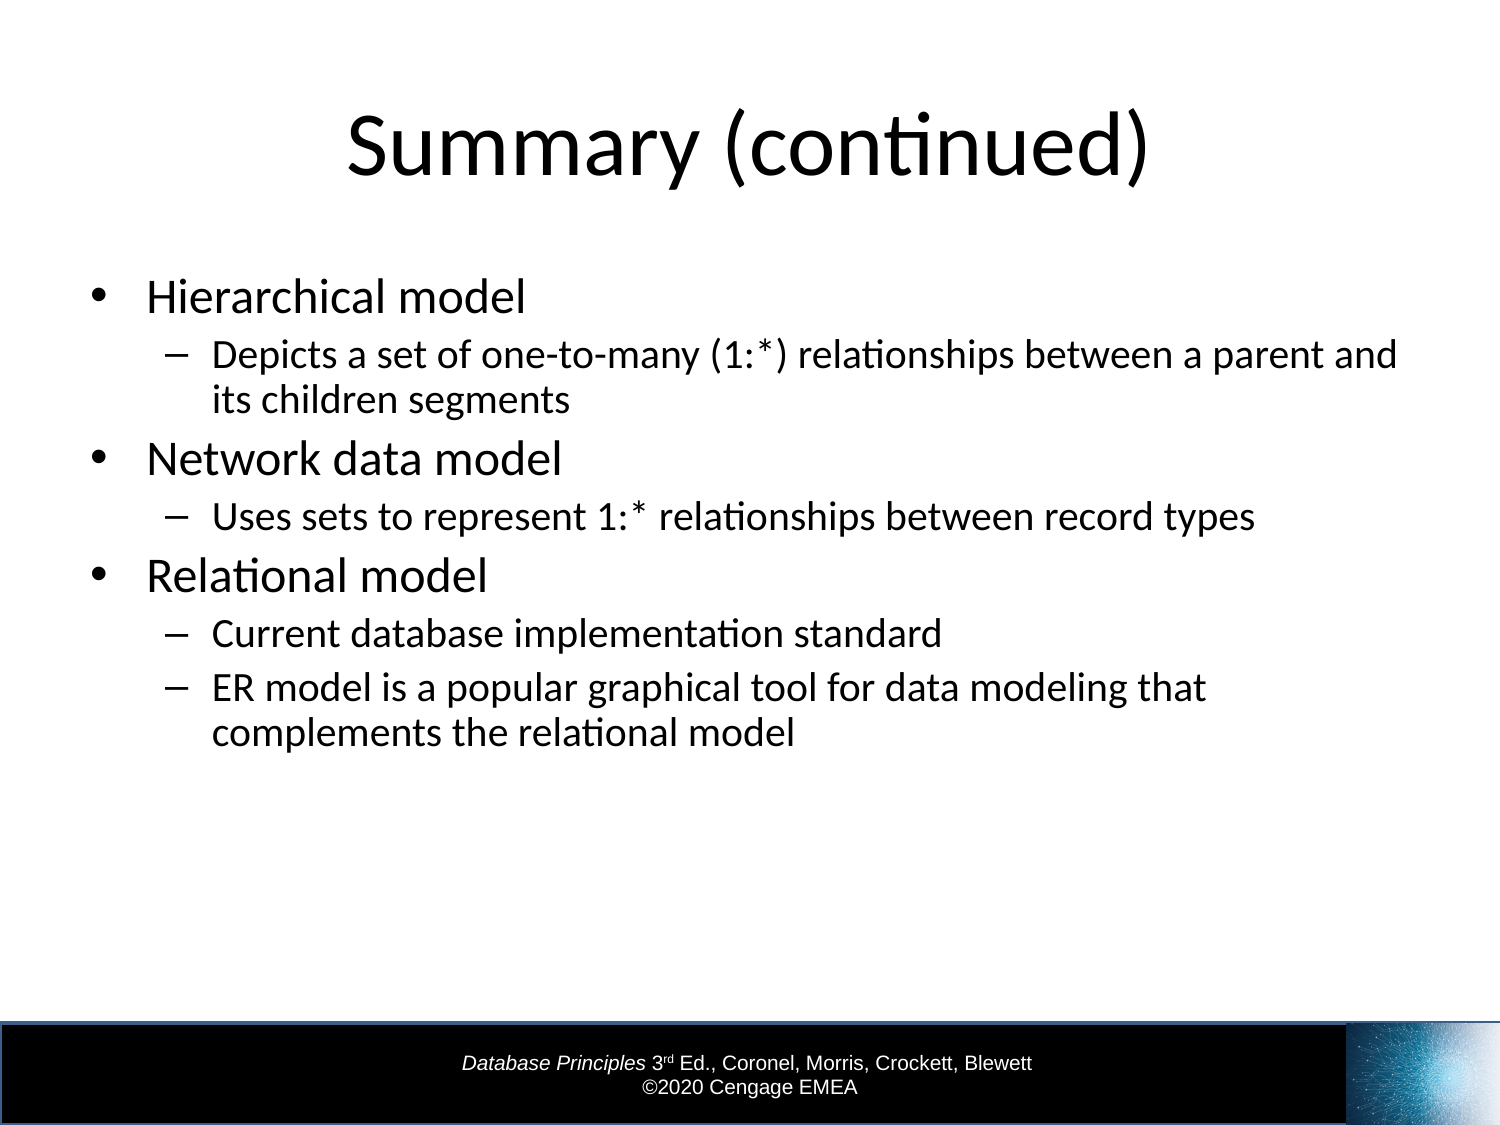

# Summary (continued)
Hierarchical model
Depicts a set of one-to-many (1:*) relationships between a parent and its children segments
Network data model
Uses sets to represent 1:* relationships between record types
Relational model
Current database implementation standard
ER model is a popular graphical tool for data modeling that complements the relational model